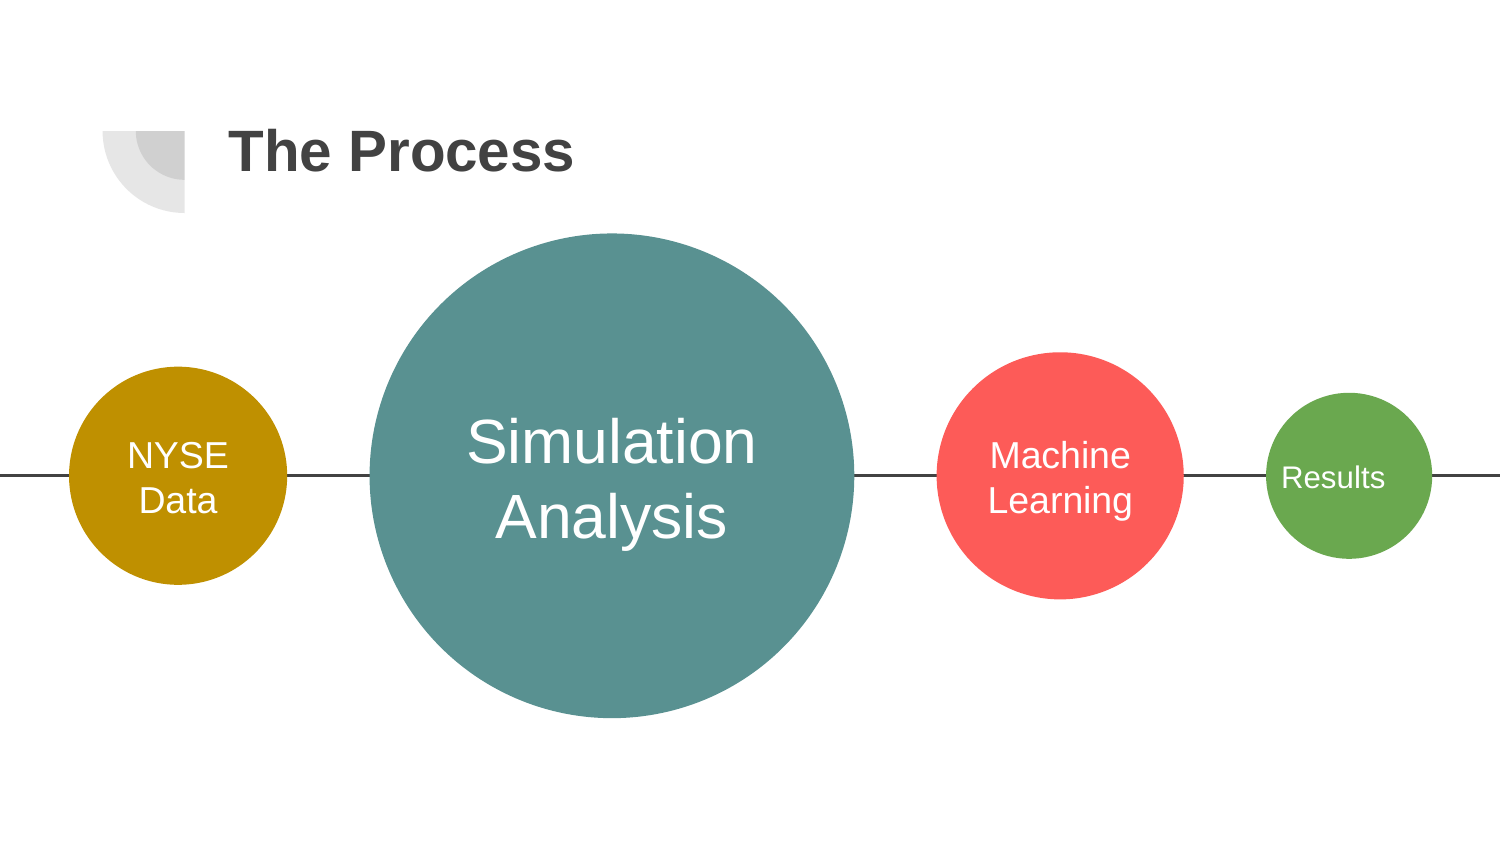

# The Process

NYSE
Data
Simulation Analysis
Machine Learning
Results